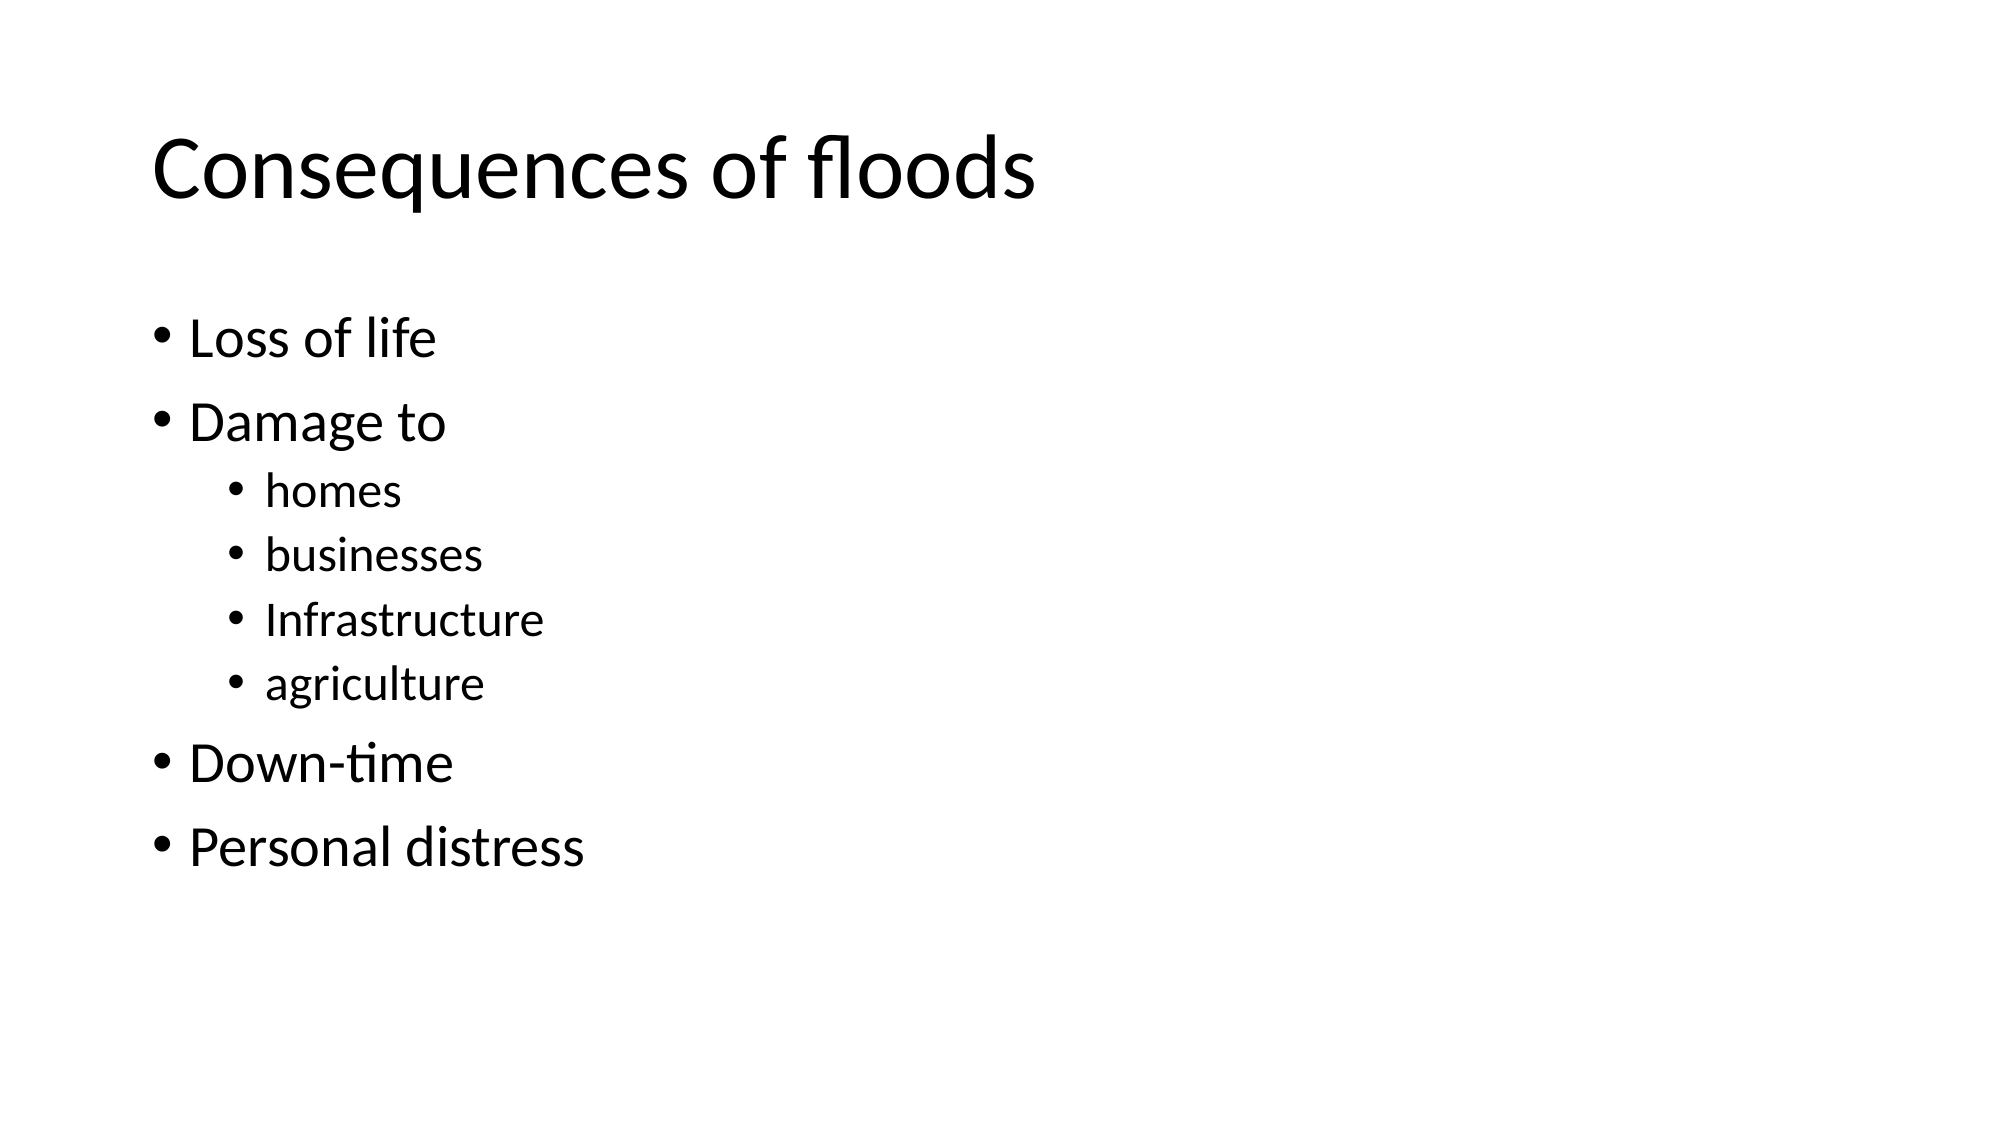

# Consequences of floods
Loss of life
Damage to
homes
businesses
Infrastructure
agriculture
Down-time
Personal distress